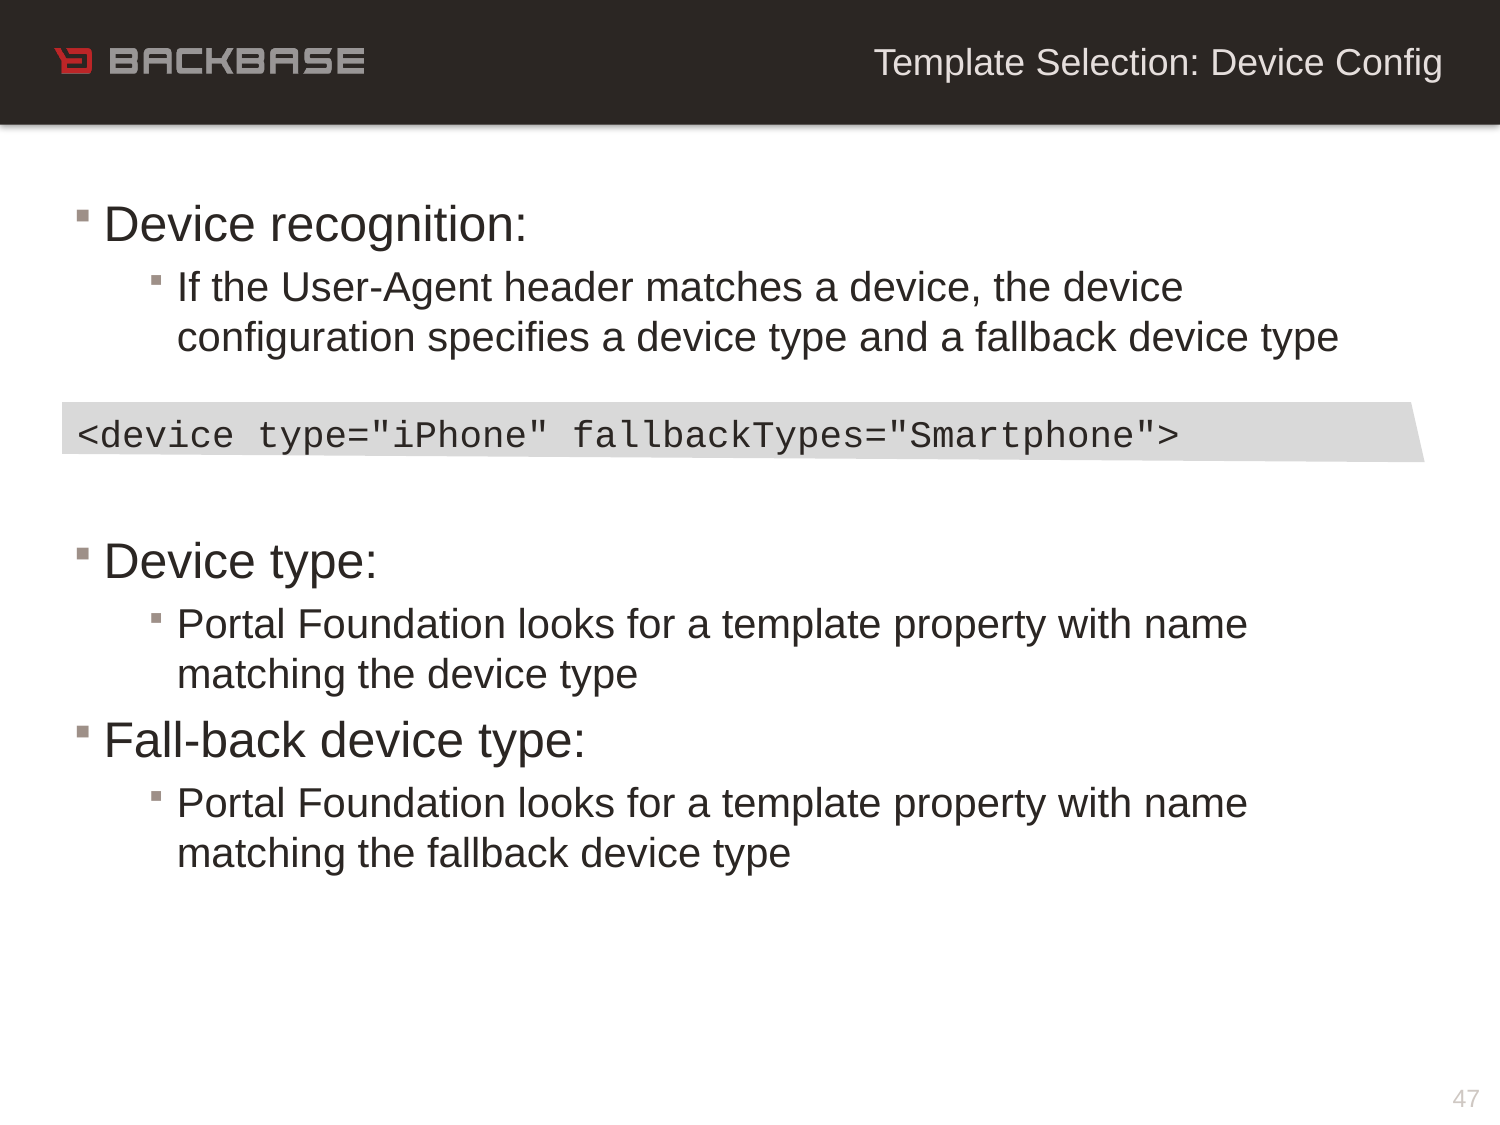

Template Selection: Device Config

Device recognition:
If the User-Agent header matches a device, the device configuration specifies a device type and a fallback device type

Device type:
Portal Foundation looks for a template property with name matching the device type
Fall-back device type:
Portal Foundation looks for a template property with name matching the fallback device type

<device type="iPhone" fallbackTypes="Smartphone">
47